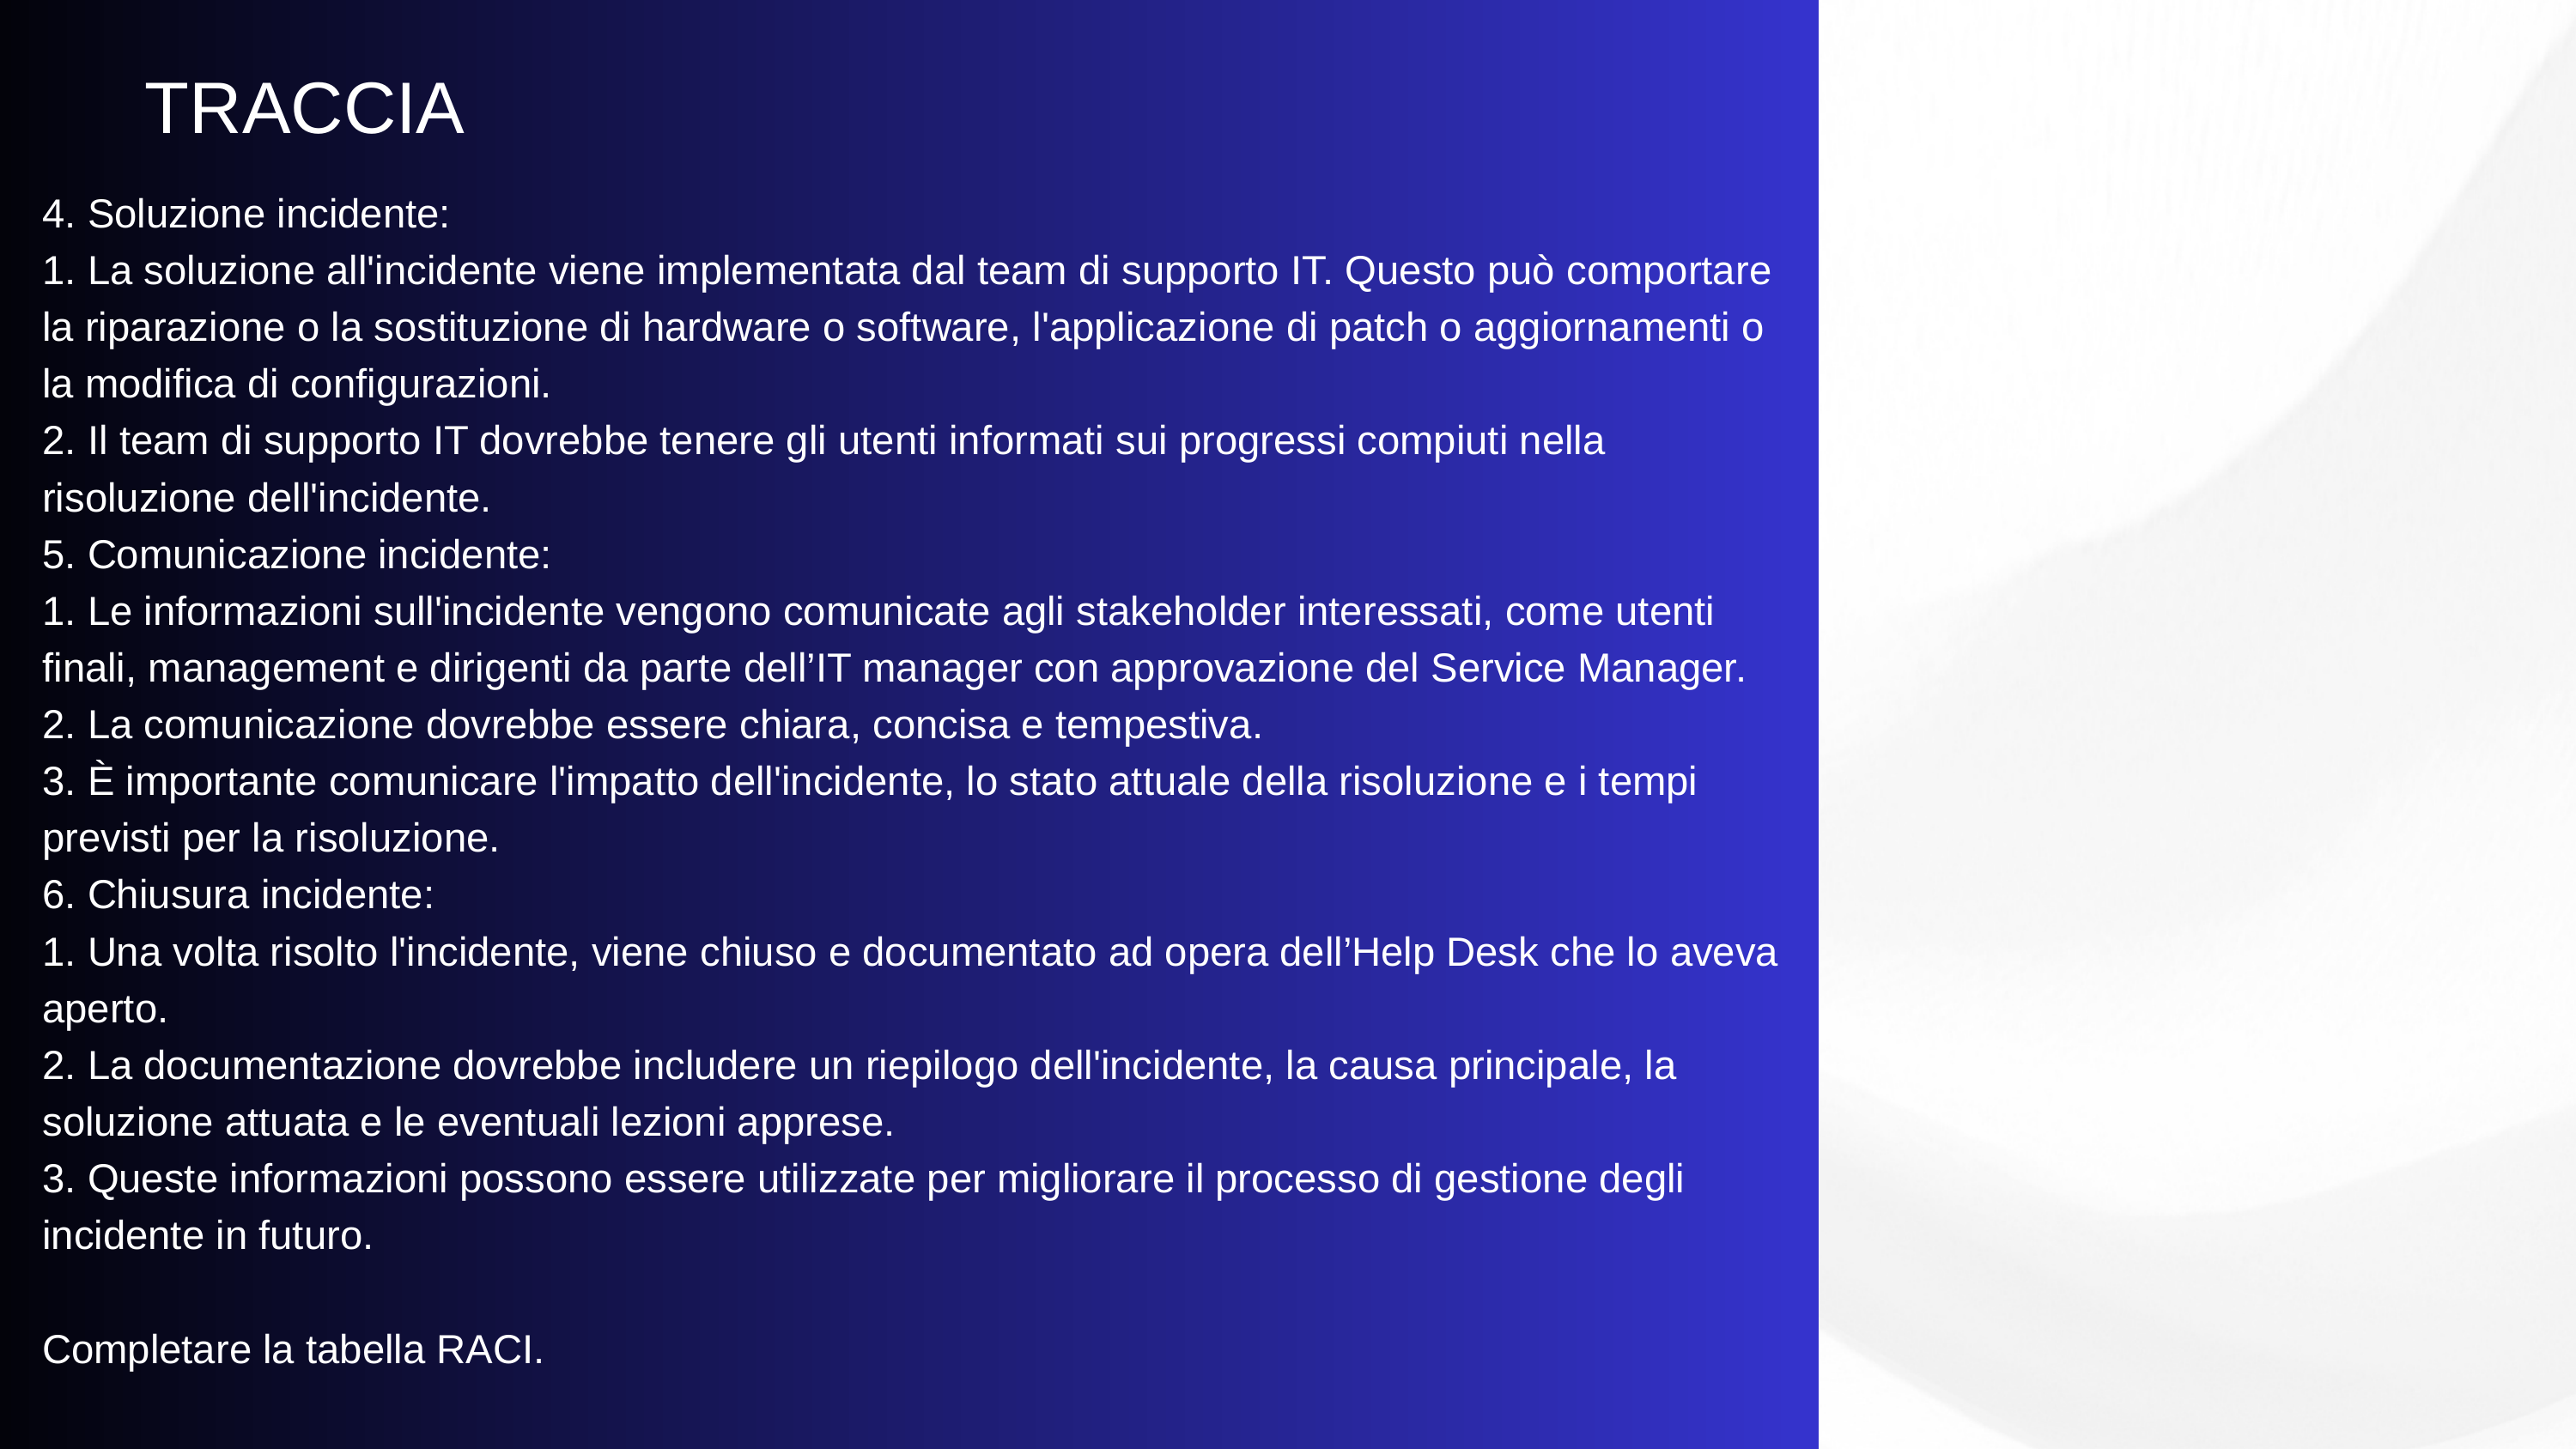

TRACCIA
4. Soluzione incidente:
1. La soluzione all'incidente viene implementata dal team di supporto IT. Questo può comportare la riparazione o la sostituzione di hardware o software, l'applicazione di patch o aggiornamenti o la modifica di configurazioni.
2. Il team di supporto IT dovrebbe tenere gli utenti informati sui progressi compiuti nella risoluzione dell'incidente.
5. Comunicazione incidente:
1. Le informazioni sull'incidente vengono comunicate agli stakeholder interessati, come utenti finali, management e dirigenti da parte dell’IT manager con approvazione del Service Manager.
2. La comunicazione dovrebbe essere chiara, concisa e tempestiva.
3. È importante comunicare l'impatto dell'incidente, lo stato attuale della risoluzione e i tempi previsti per la risoluzione.
6. Chiusura incidente:
1. Una volta risolto l'incidente, viene chiuso e documentato ad opera dell’Help Desk che lo aveva aperto.
2. La documentazione dovrebbe includere un riepilogo dell'incidente, la causa principale, la soluzione attuata e le eventuali lezioni apprese.
3. Queste informazioni possono essere utilizzate per migliorare il processo di gestione degli incidente in futuro.

Completare la tabella RACI.